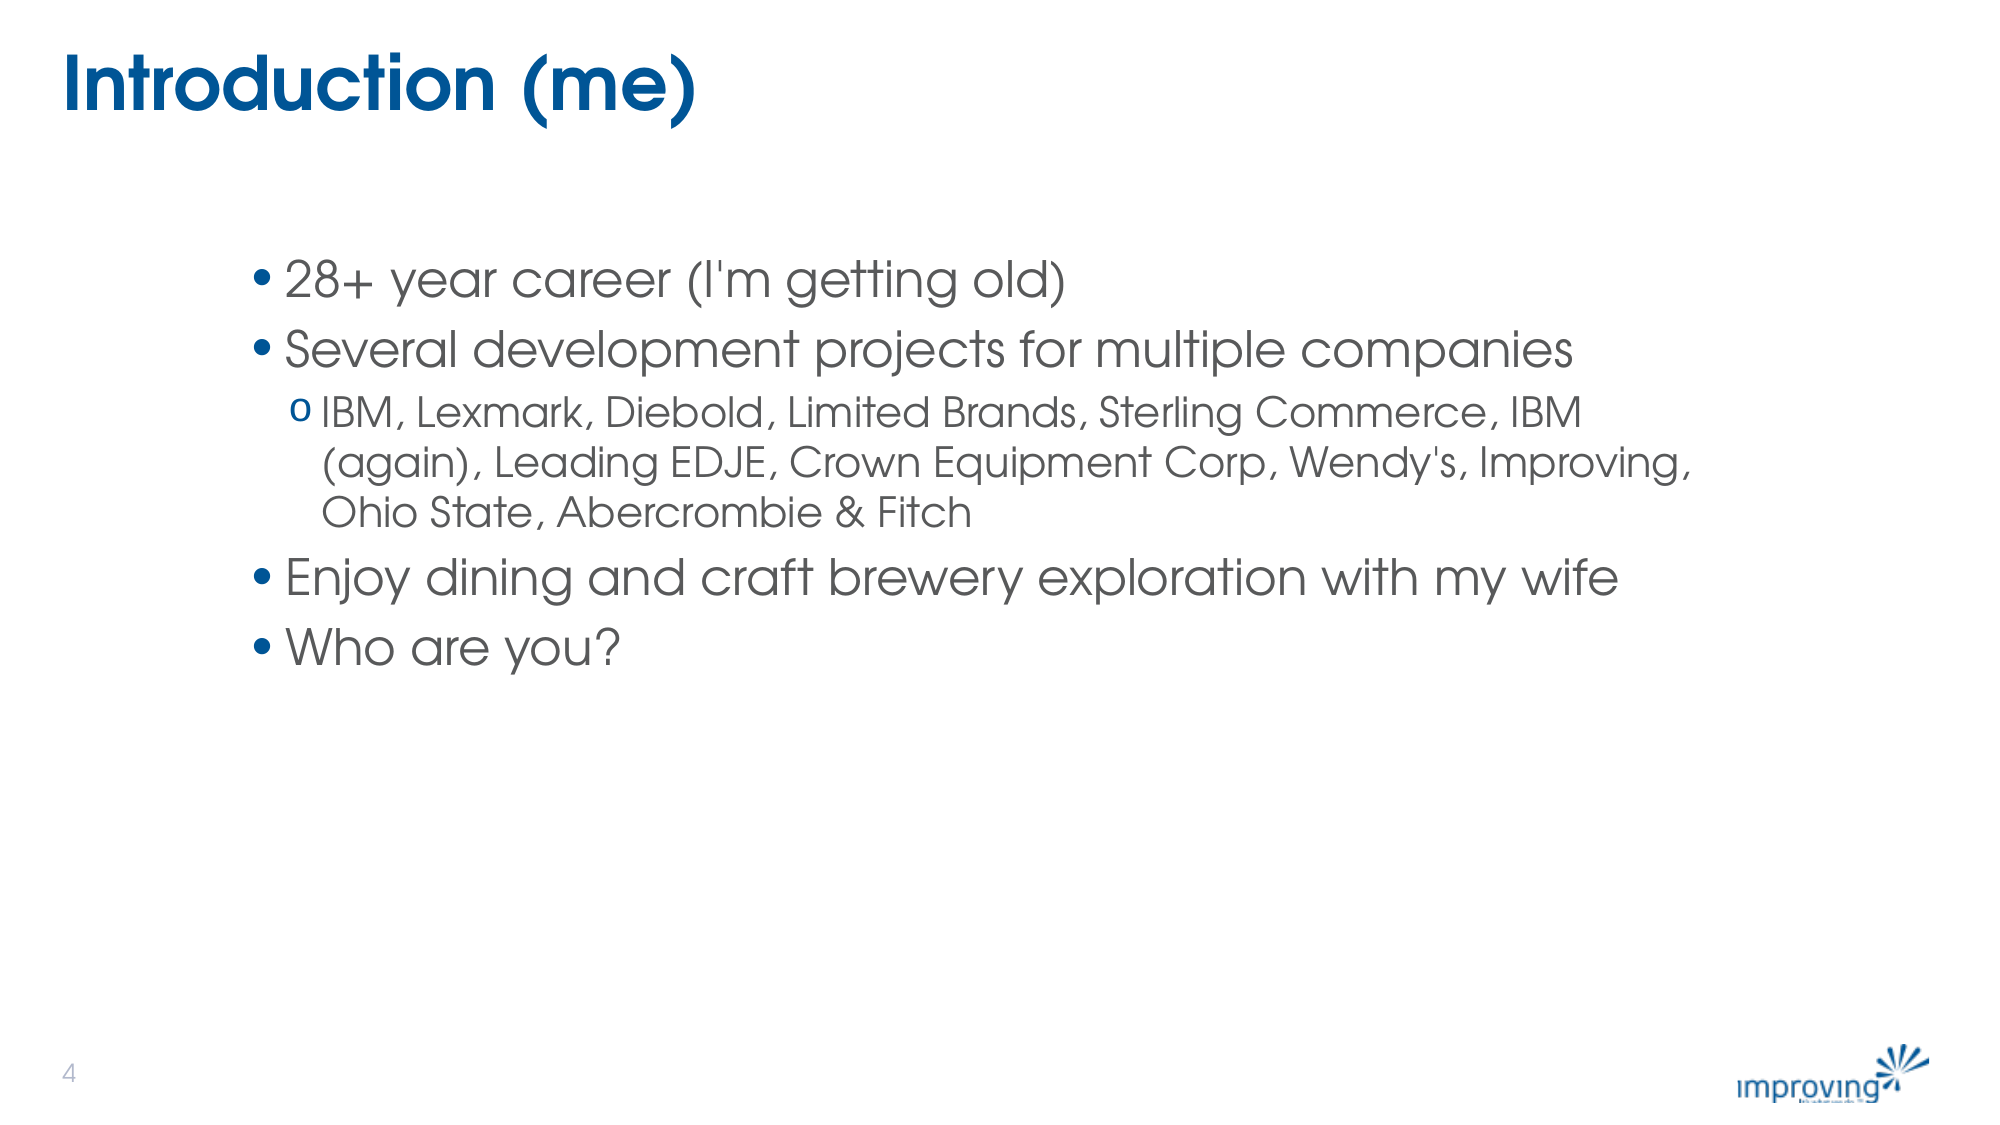

# Introduction (me)

28+ year career (I'm getting old)
Several development projects for multiple companies
IBM, Lexmark, Diebold, Limited Brands, Sterling Commerce, IBM (again), Leading EDJE, Crown Equipment Corp, Wendy's, Improving, Ohio State, Abercrombie & Fitch
Enjoy dining and craft brewery exploration with my wife
Who are you?

4